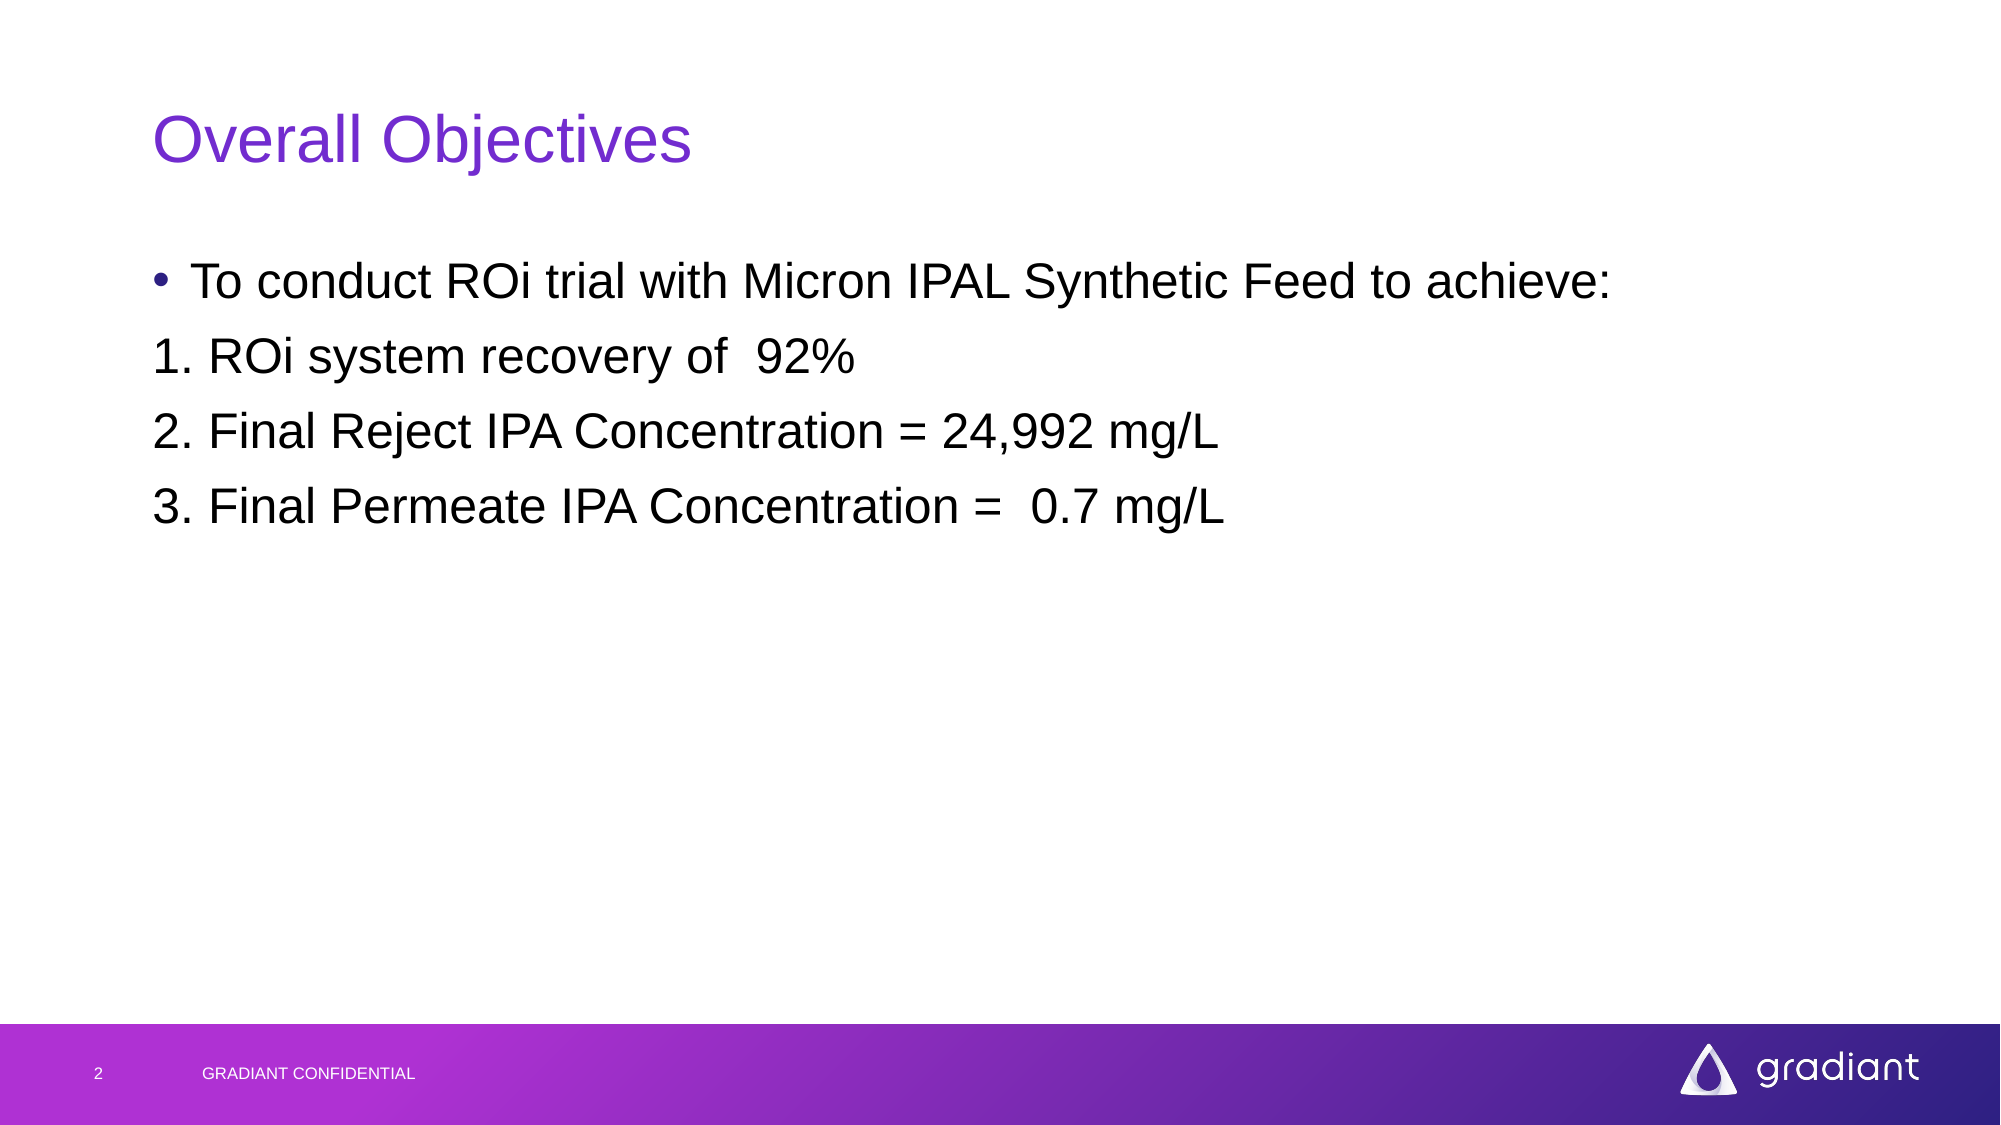

# Overall Objectives
To conduct ROi trial with Micron IPAL Synthetic Feed to achieve:
1. ROi system recovery of  92%
2. Final Reject IPA Concentration = 24,992 mg/L
3. Final Permeate IPA Concentration =  0.7 mg/L
2
GRADIANT CONFIDENTIAL